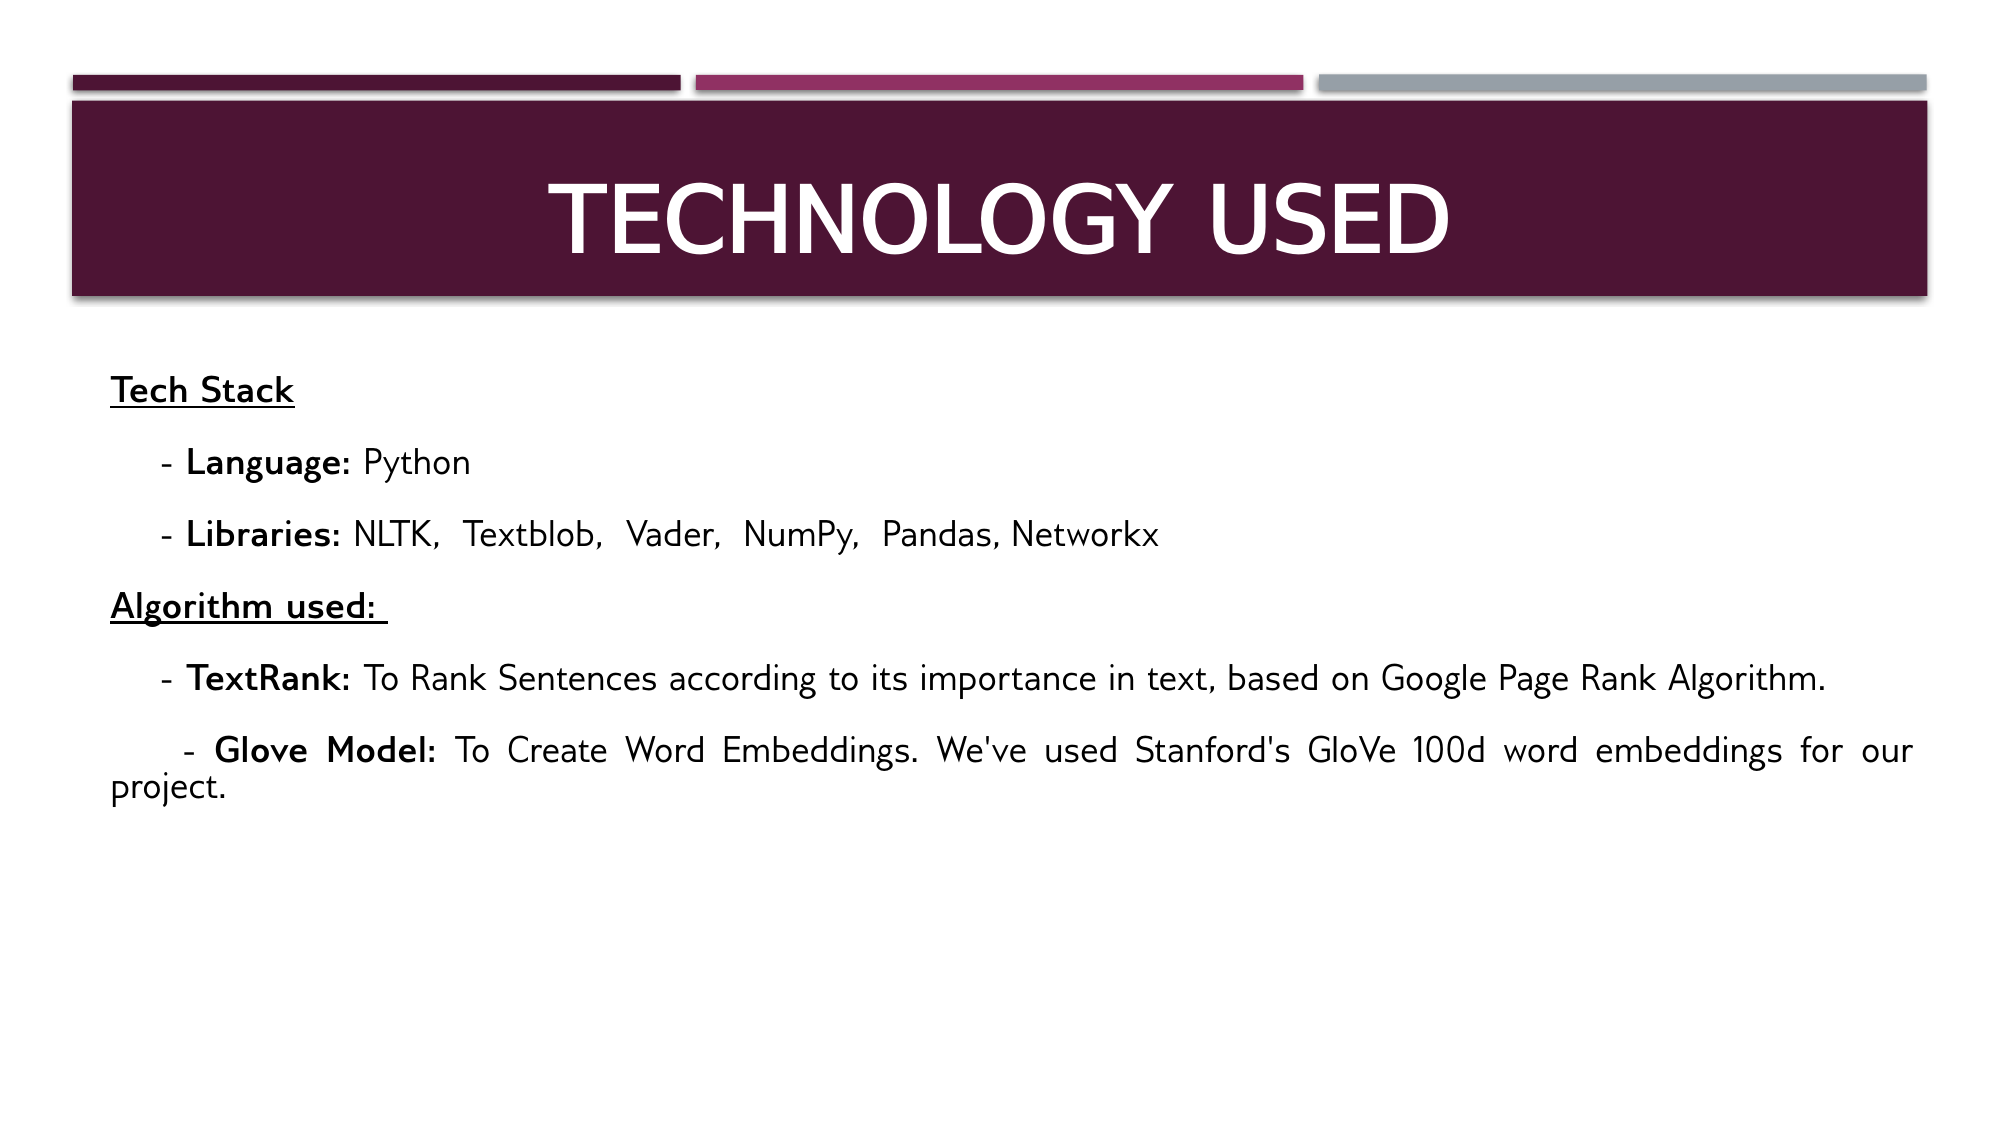

# Technology used
Tech Stack

    - Language: Python

    - Libraries: NLTK,  Textblob,  Vader,  NumPy,  Pandas, Networkx

Algorithm used:

    - TextRank: To Rank Sentences according to its importance in text, based on Google Page Rank Algorithm.

    - Glove Model: To Create Word Embeddings. We've used Stanford's GloVe 100d word embeddings for our project.